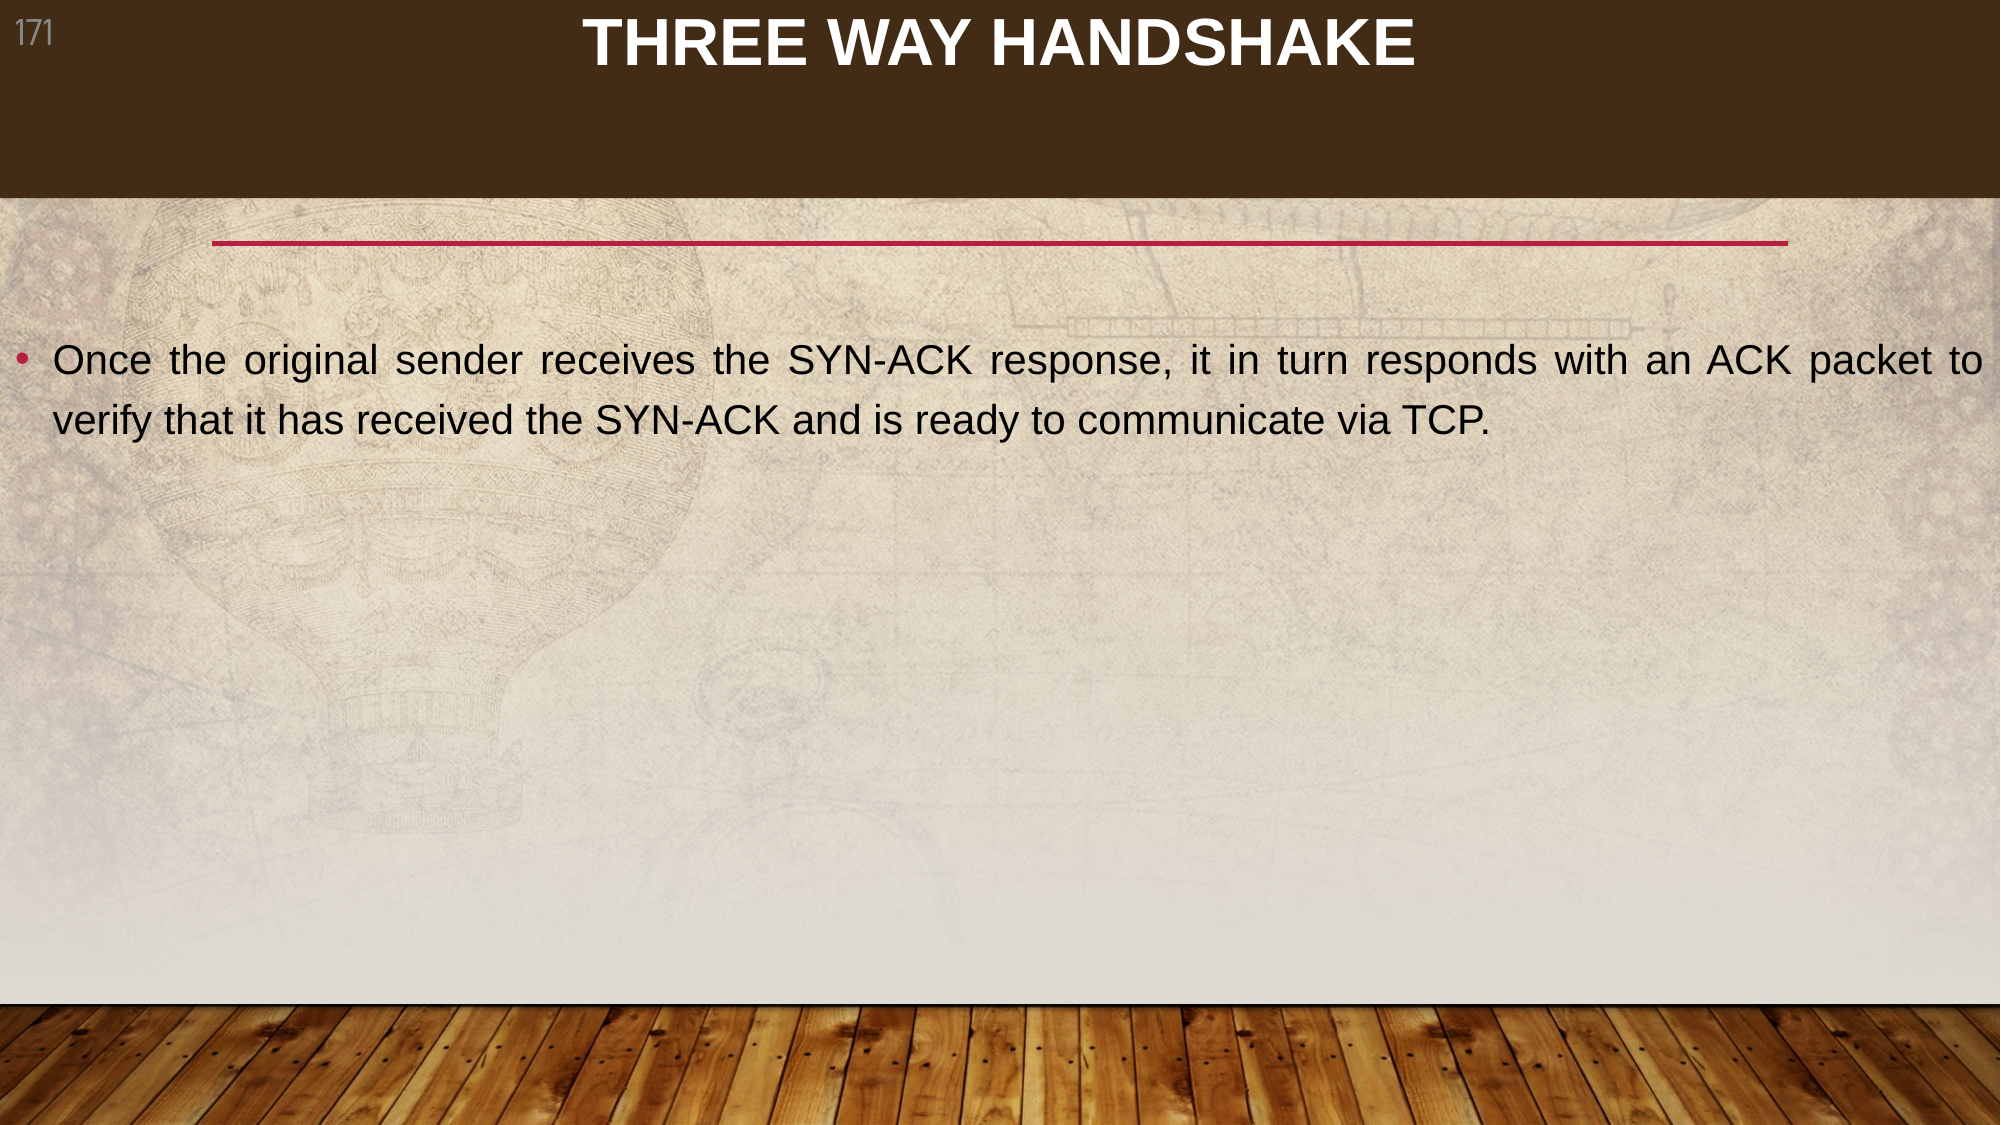

# THREE WAY HANDSHAKE
171
Once the original sender receives the SYN-ACK response, it in turn responds with an ACK packet to verify that it has received the SYN-ACK and is ready to communicate via TCP.